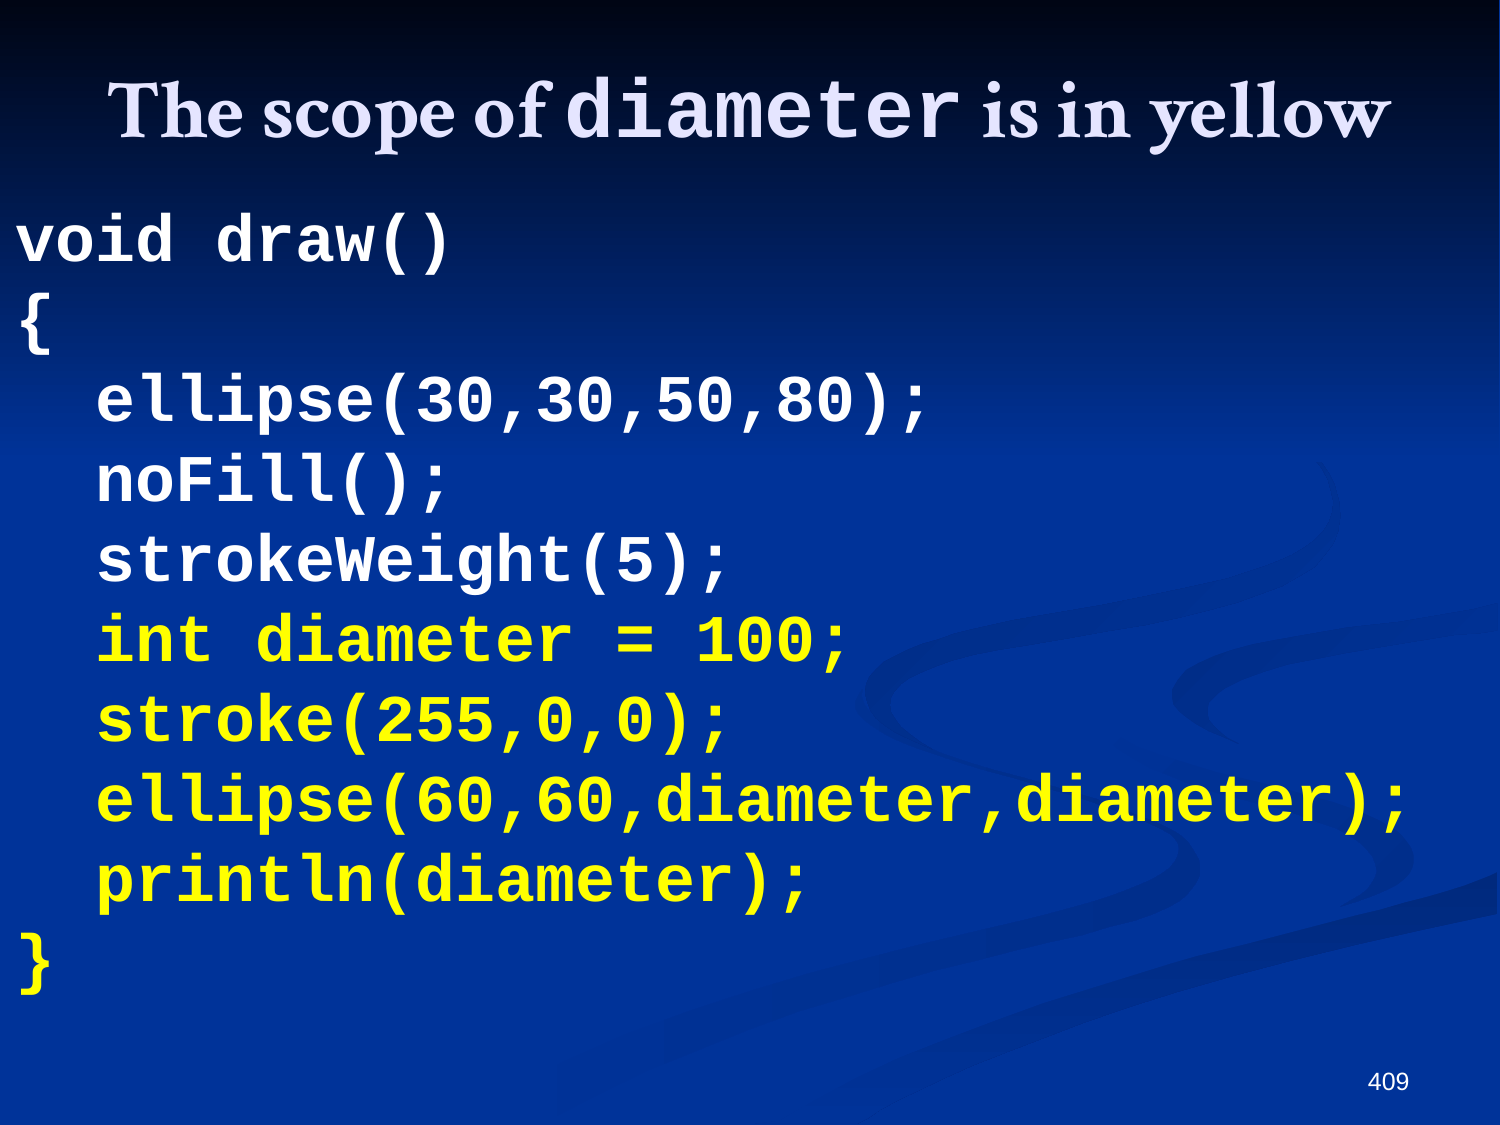

# The scope of diameter is in yellow
void draw()
{
  ellipse(30,30,50,80);
  noFill();
  strokeWeight(5);
  int diameter = 100;
  stroke(255,0,0);
  ellipse(60,60,diameter,diameter);
  println(diameter);
}
409